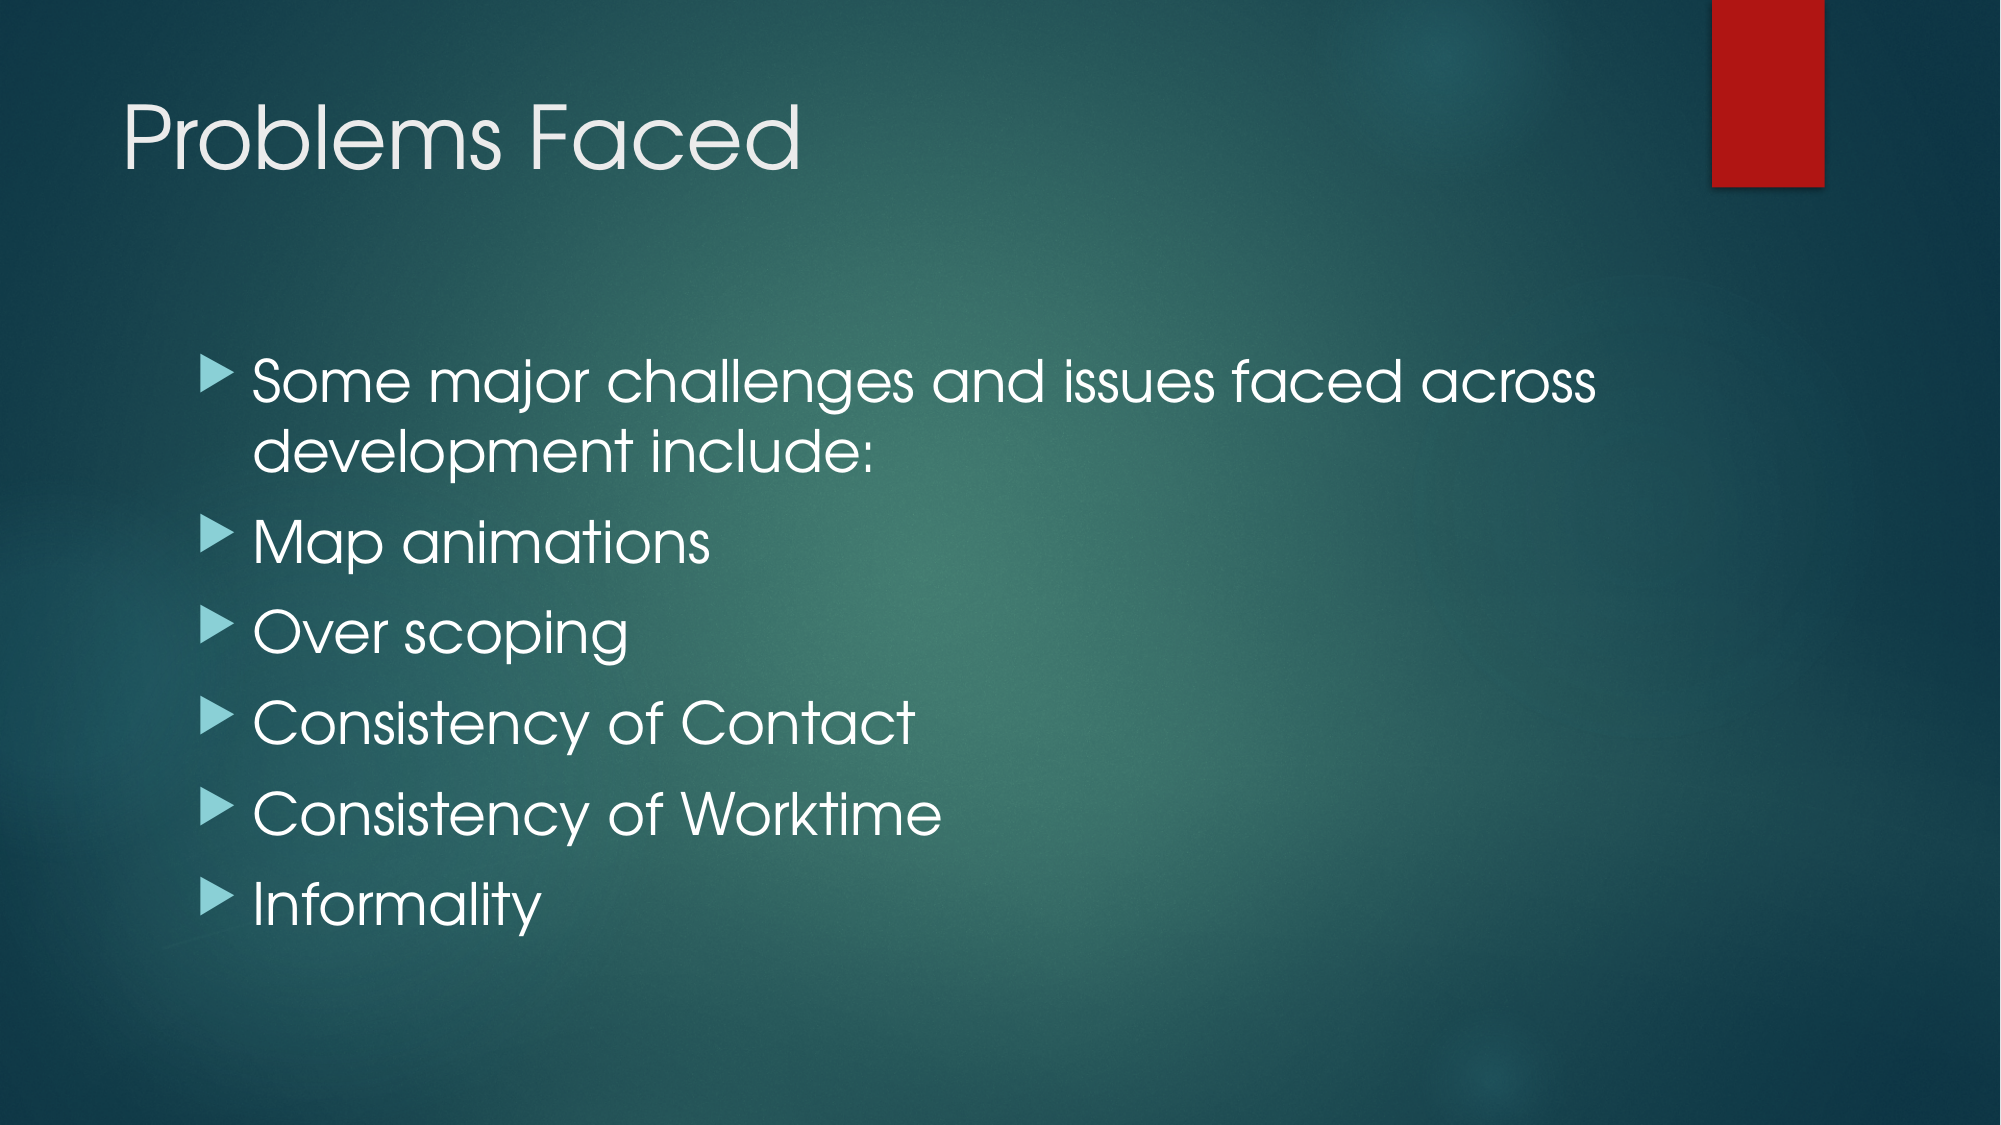

# Problems Faced
Some major challenges and issues faced across development include:
Map animations
Over scoping
Consistency of Contact
Consistency of Worktime
Informality